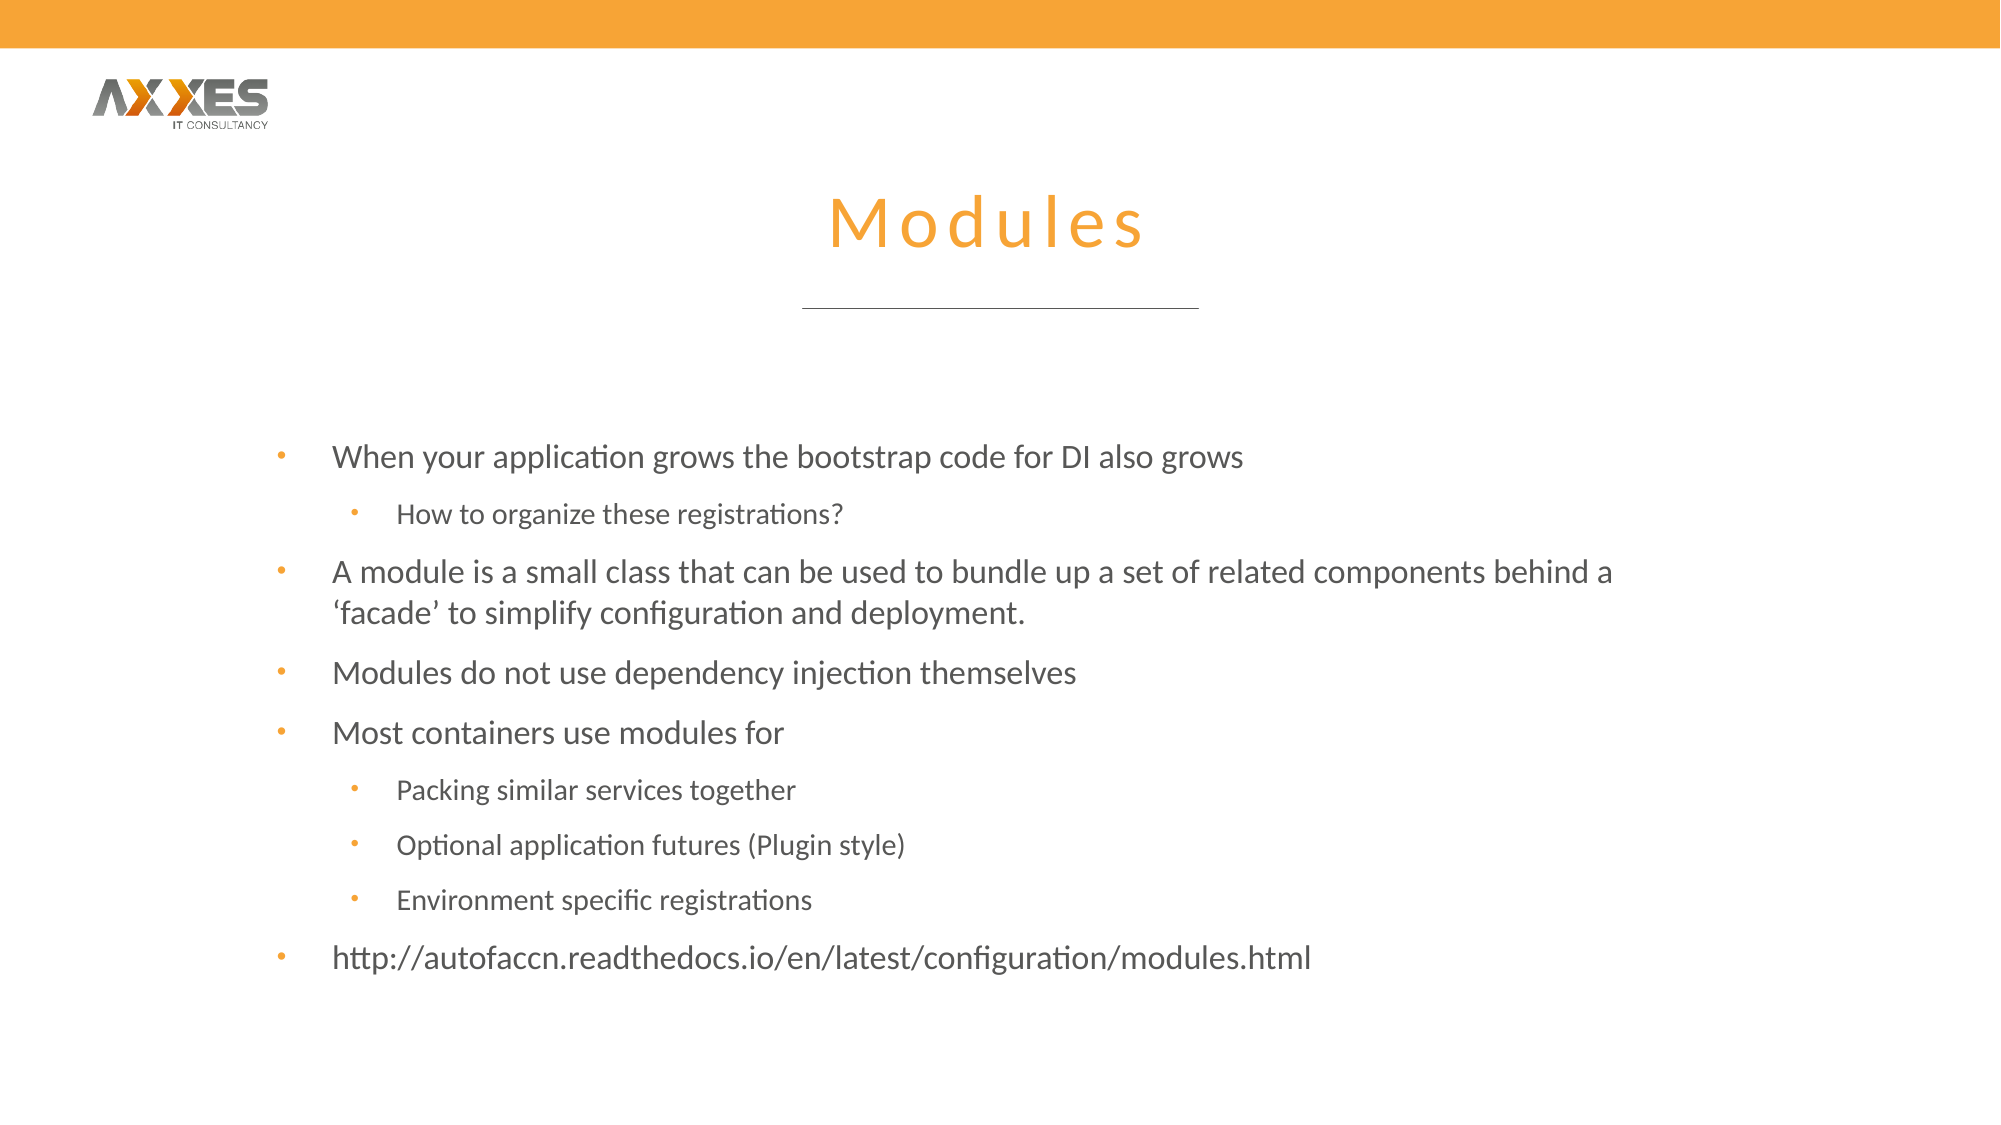

# Modules
When your application grows the bootstrap code for DI also grows
How to organize these registrations?
A module is a small class that can be used to bundle up a set of related components behind a ‘facade’ to simplify configuration and deployment.
Modules do not use dependency injection themselves
Most containers use modules for
Packing similar services together
Optional application futures (Plugin style)
Environment specific registrations
http://autofaccn.readthedocs.io/en/latest/configuration/modules.html